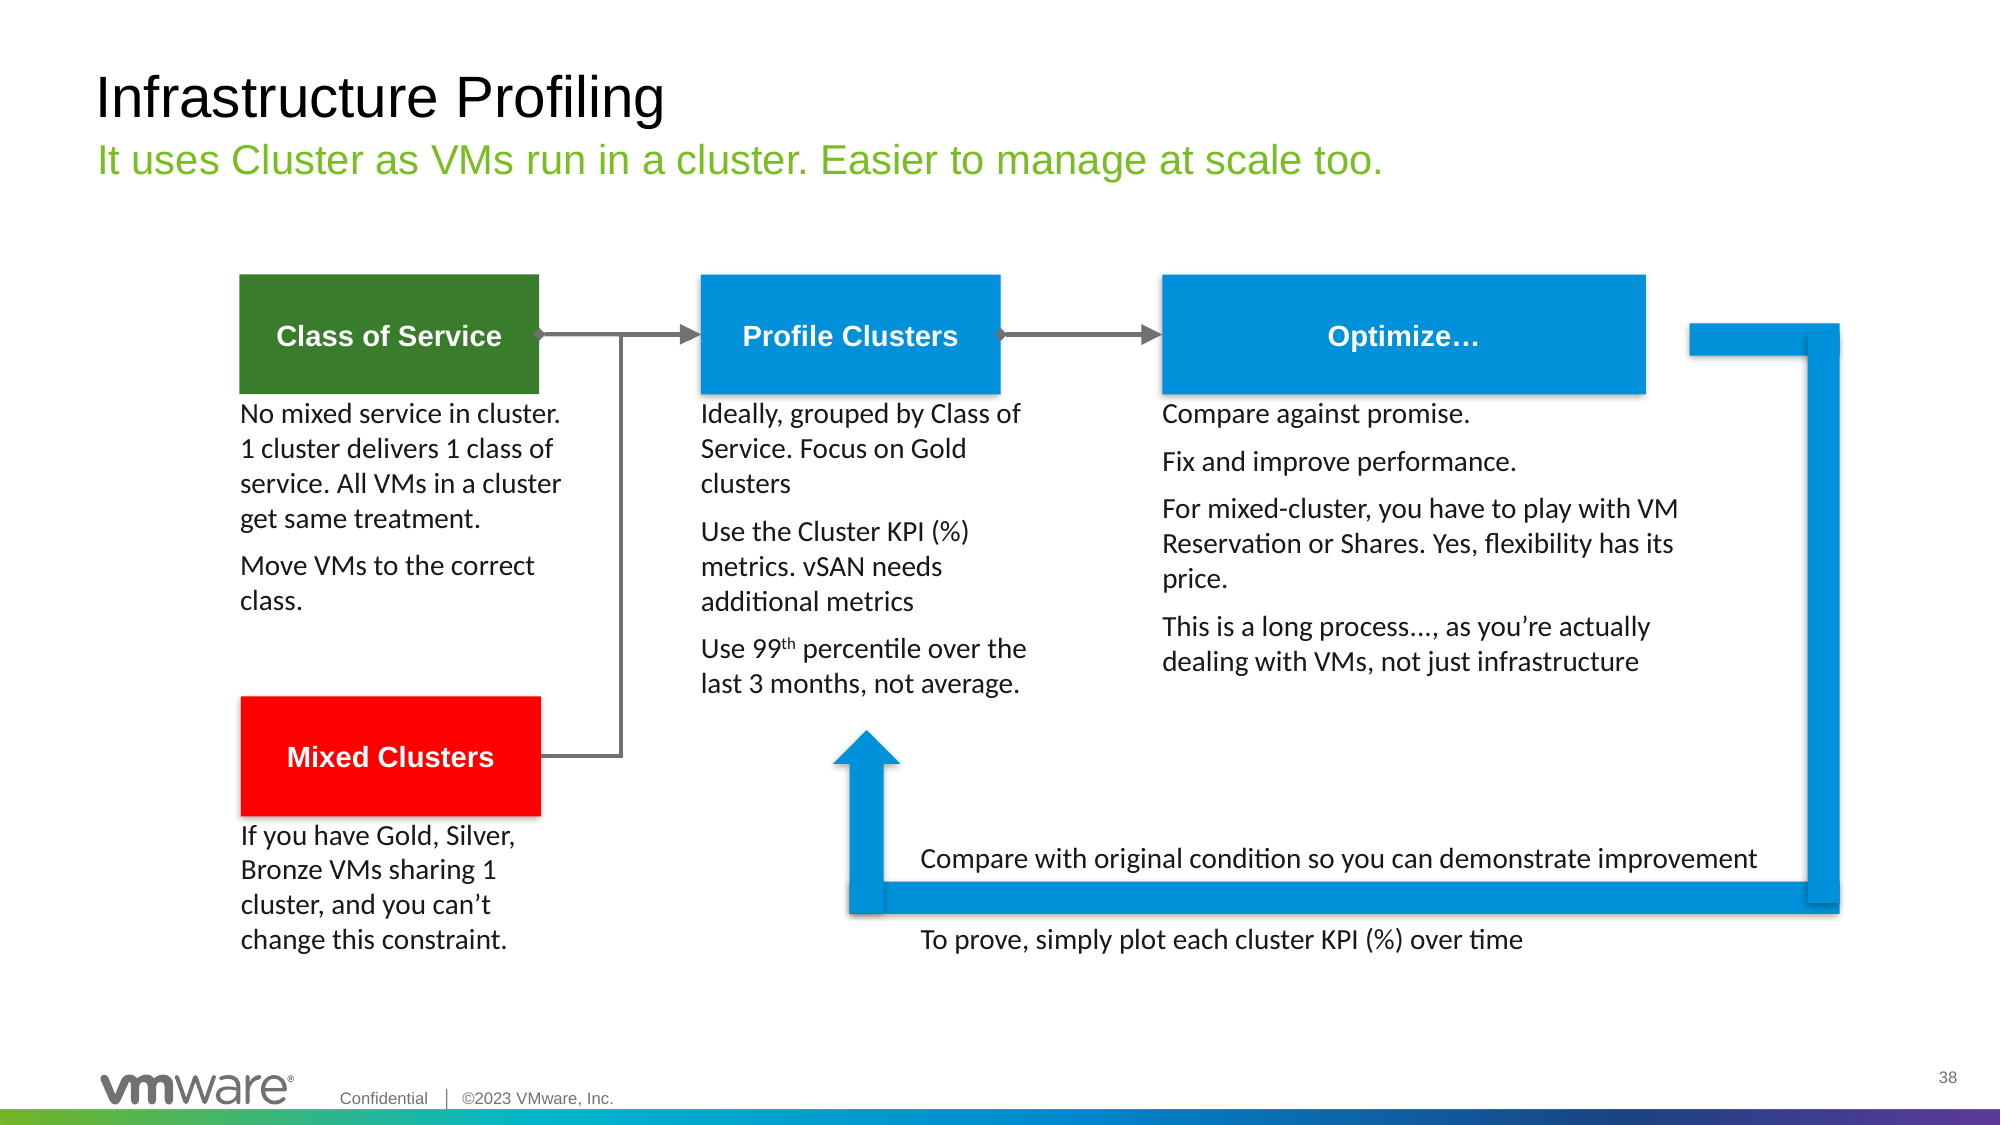

# Infrastructure Profiling
It uses Cluster as VMs run in a cluster. Easier to manage at scale too.
Class of Service
Profile Clusters
Optimize…

No mixed service in cluster. 1 cluster delivers 1 class of service. All VMs in a cluster get same treatment.
Move VMs to the correct class.
Ideally, grouped by Class of Service. Focus on Gold clusters
Use the Cluster KPI (%) metrics. vSAN needs additional metrics
Use 99th percentile over the last 3 months, not average.
Compare against promise.
Fix and improve performance.
For mixed-cluster, you have to play with VM Reservation or Shares. Yes, flexibility has its price.
This is a long process..., as you’re actually dealing with VMs, not just infrastructure

Mixed Clusters

If you have Gold, Silver, Bronze VMs sharing 1 cluster, and you can’t change this constraint.
Compare with original condition so you can demonstrate improvement

To prove, simply plot each cluster KPI (%) over time